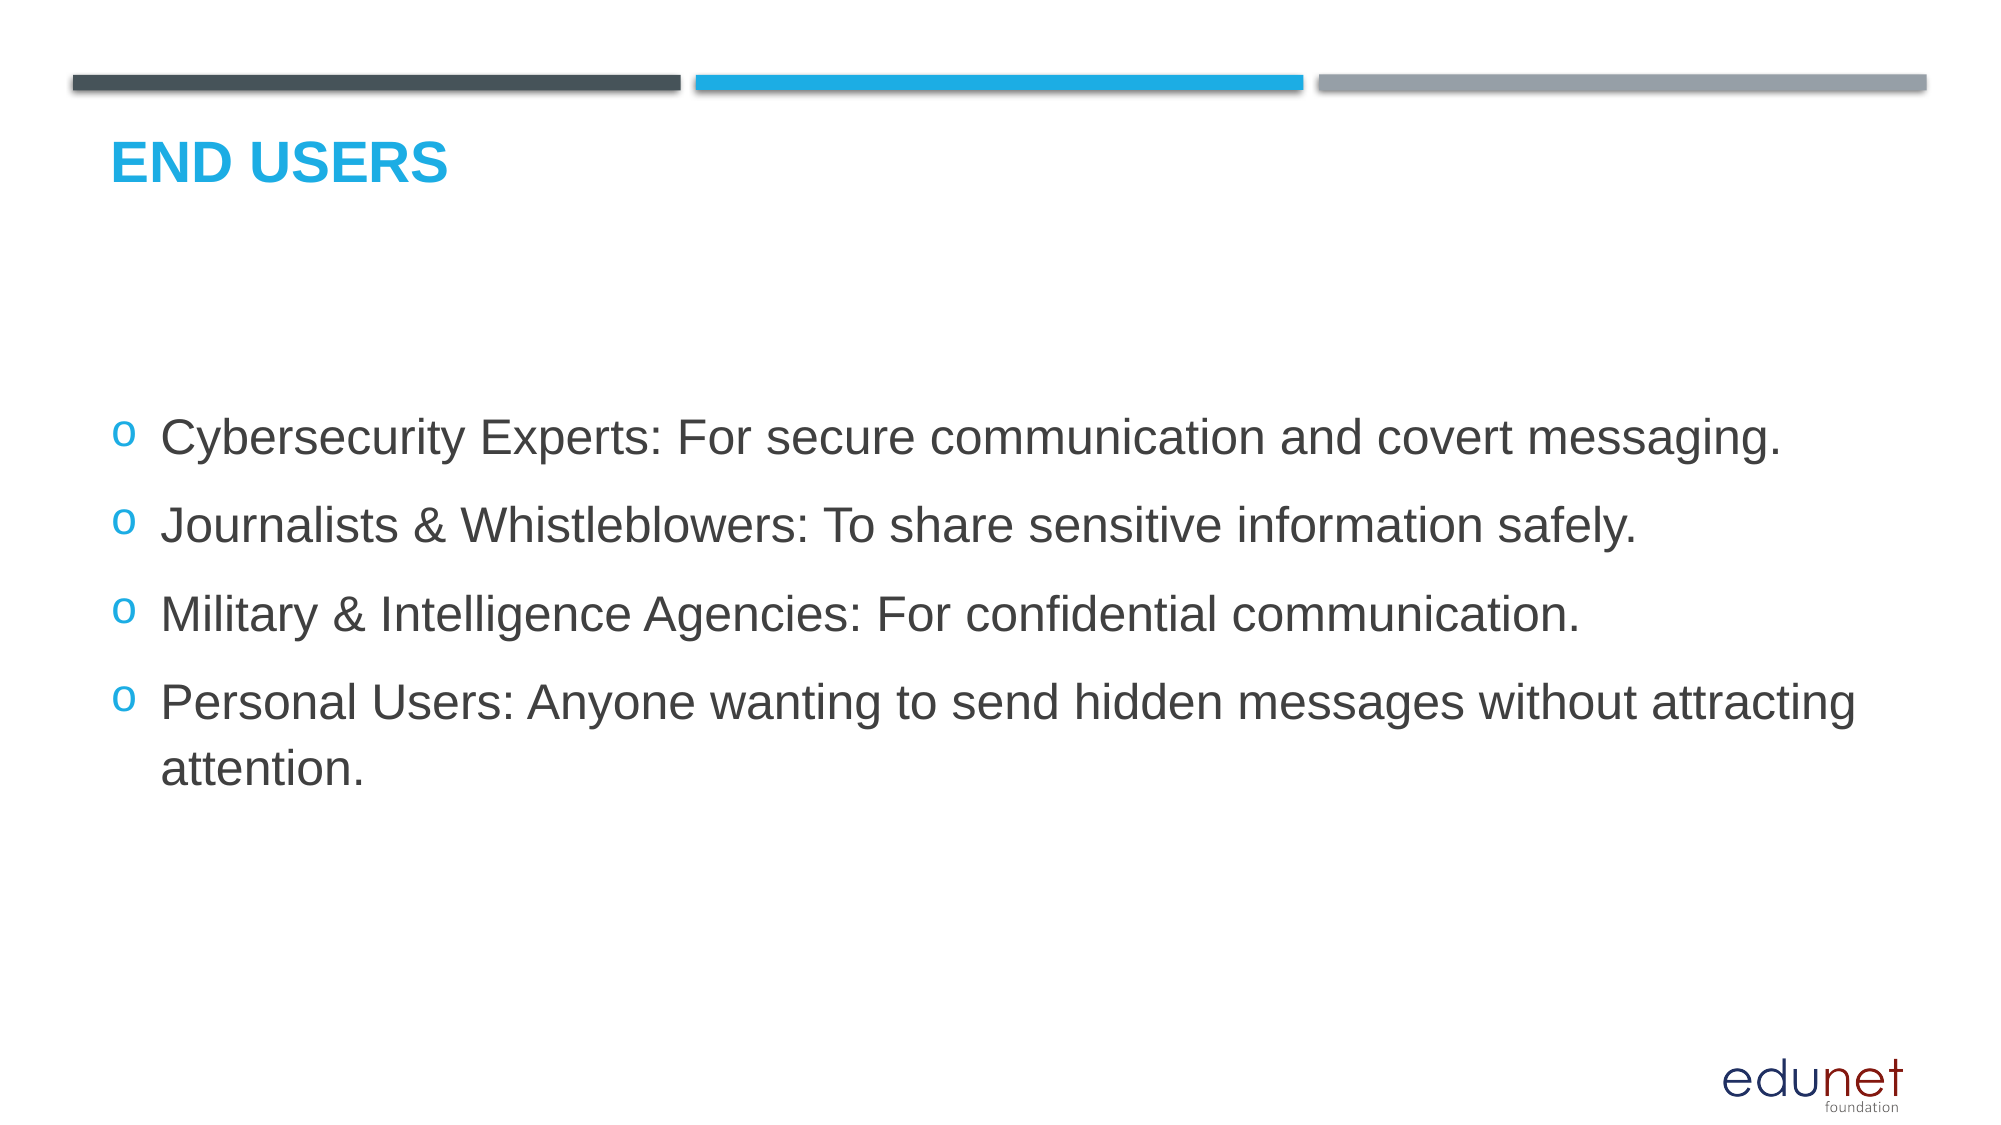

# End users
Cybersecurity Experts: For secure communication and covert messaging.
Journalists & Whistleblowers: To share sensitive information safely.
Military & Intelligence Agencies: For confidential communication.
Personal Users: Anyone wanting to send hidden messages without attracting attention.